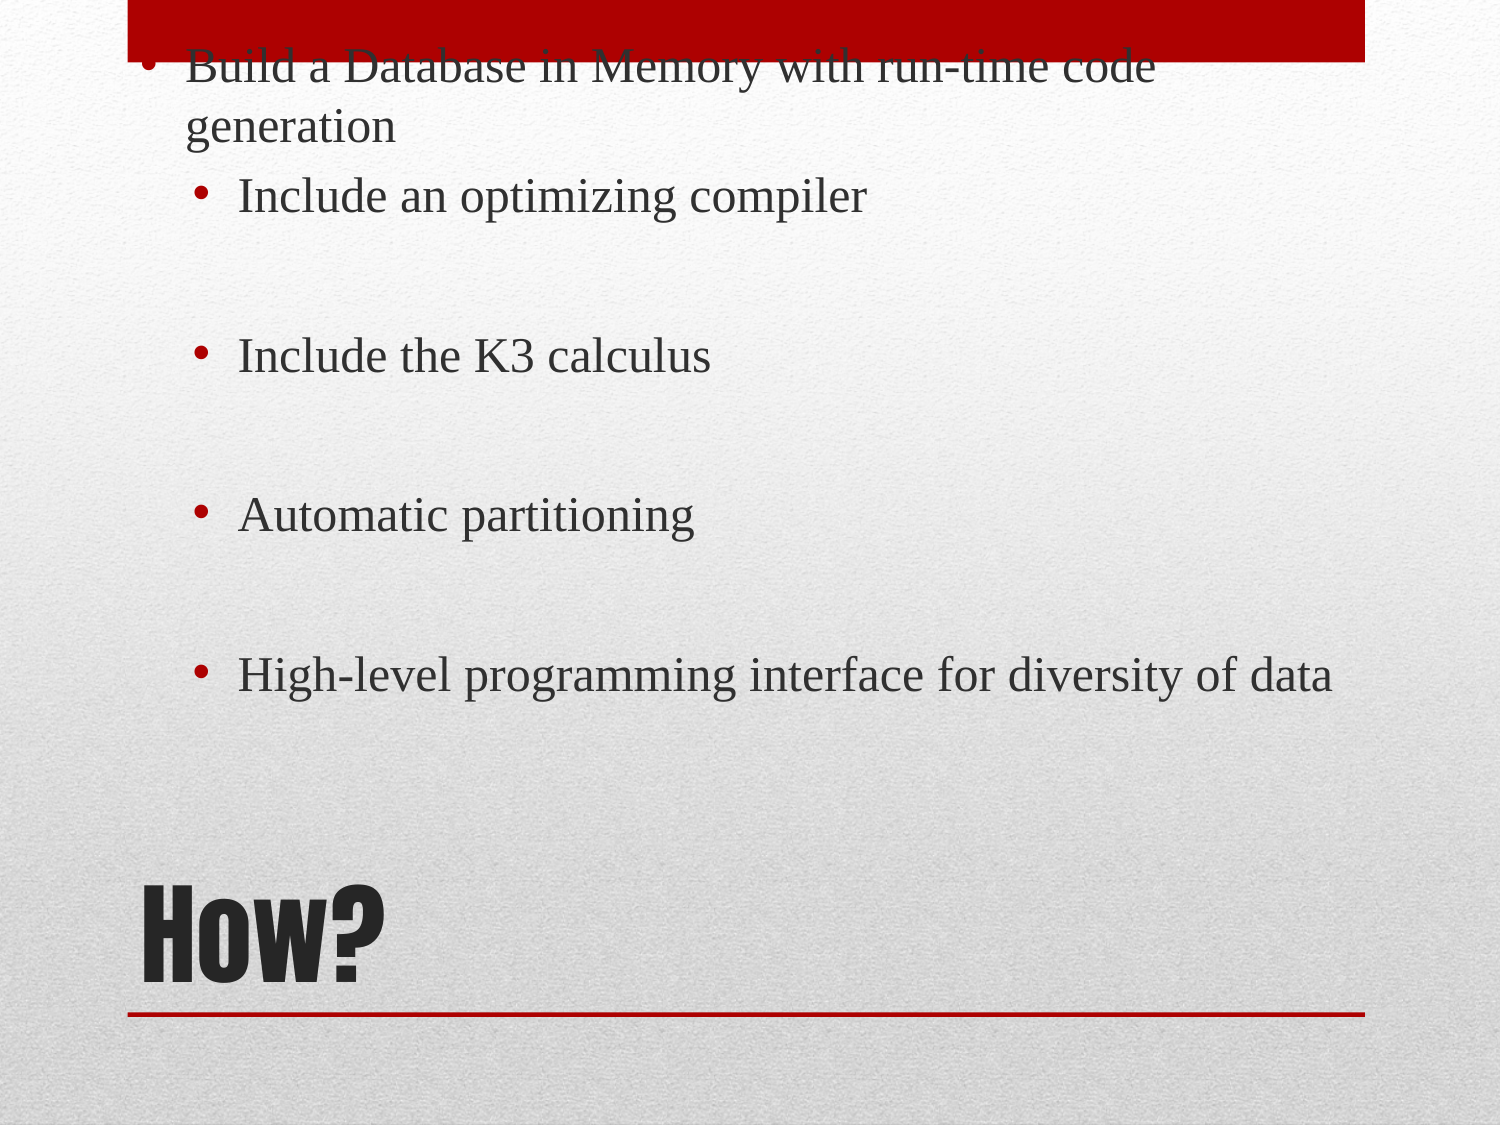

Build a Database in Memory with run-time code generation
Include an optimizing compiler

Include the K3 calculus

Automatic partitioning

High-level programming interface for diversity of data

# How?